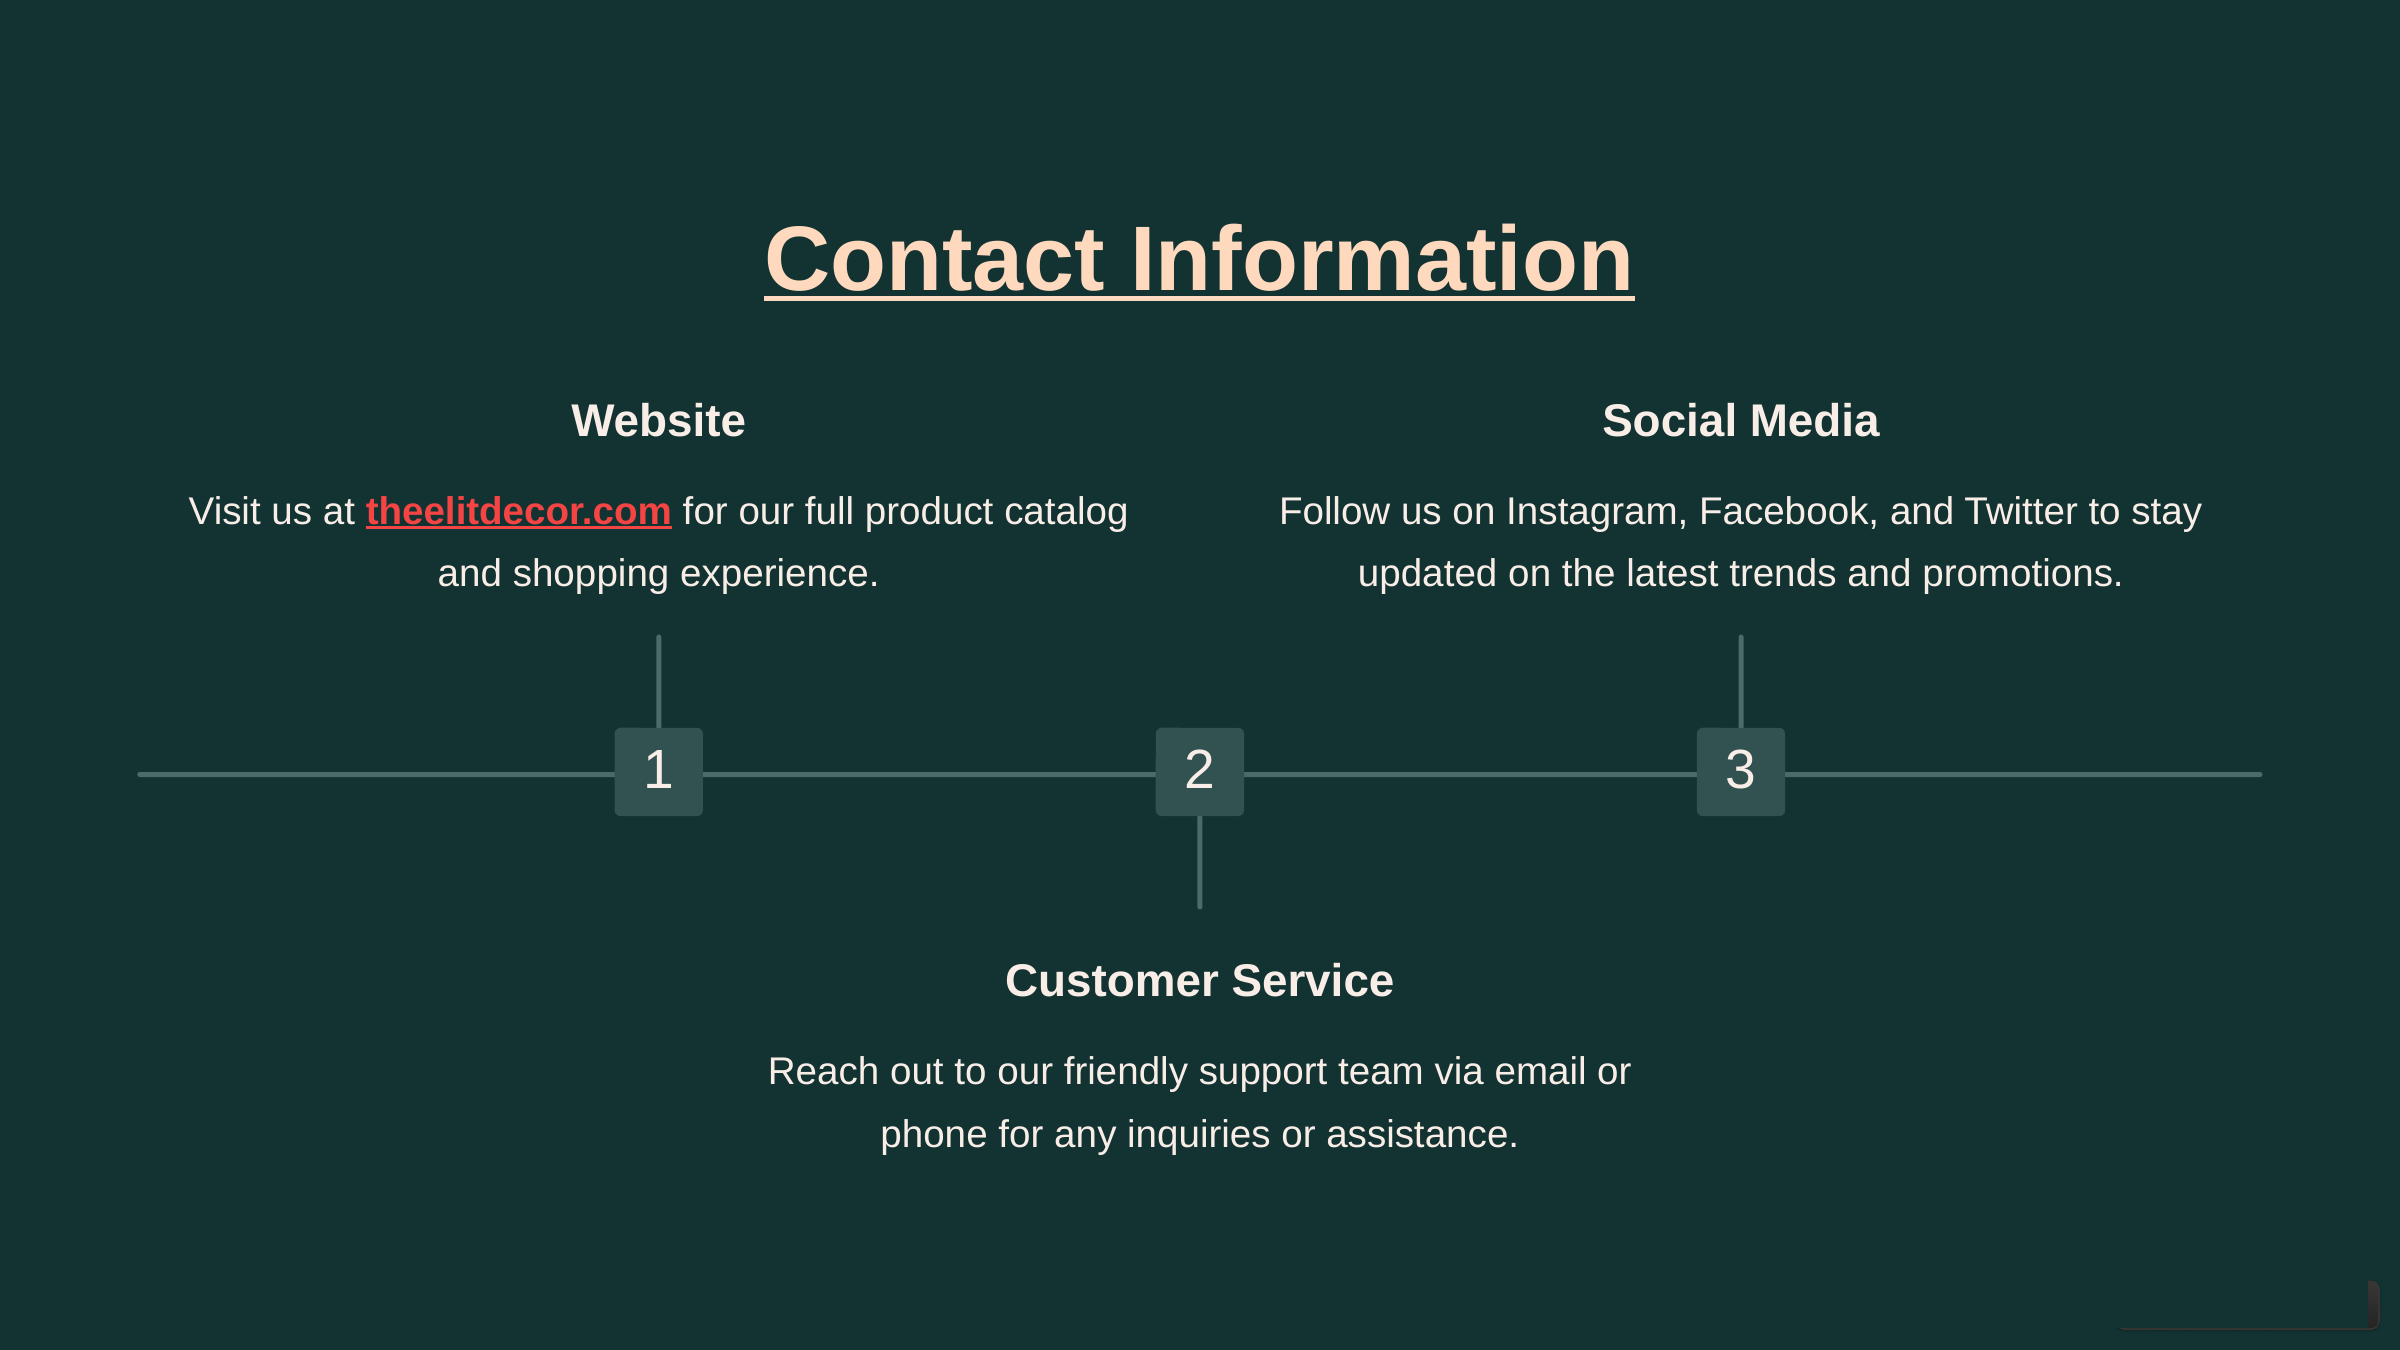

Contact Information
Website
Social Media
Visit us at theelitdecor.com for our full product catalog and shopping experience.
Follow us on Instagram, Facebook, and Twitter to stay updated on the latest trends and promotions.

1
2
3

Customer Service
Reach out to our friendly support team via email or phone for any inquiries or assistance.